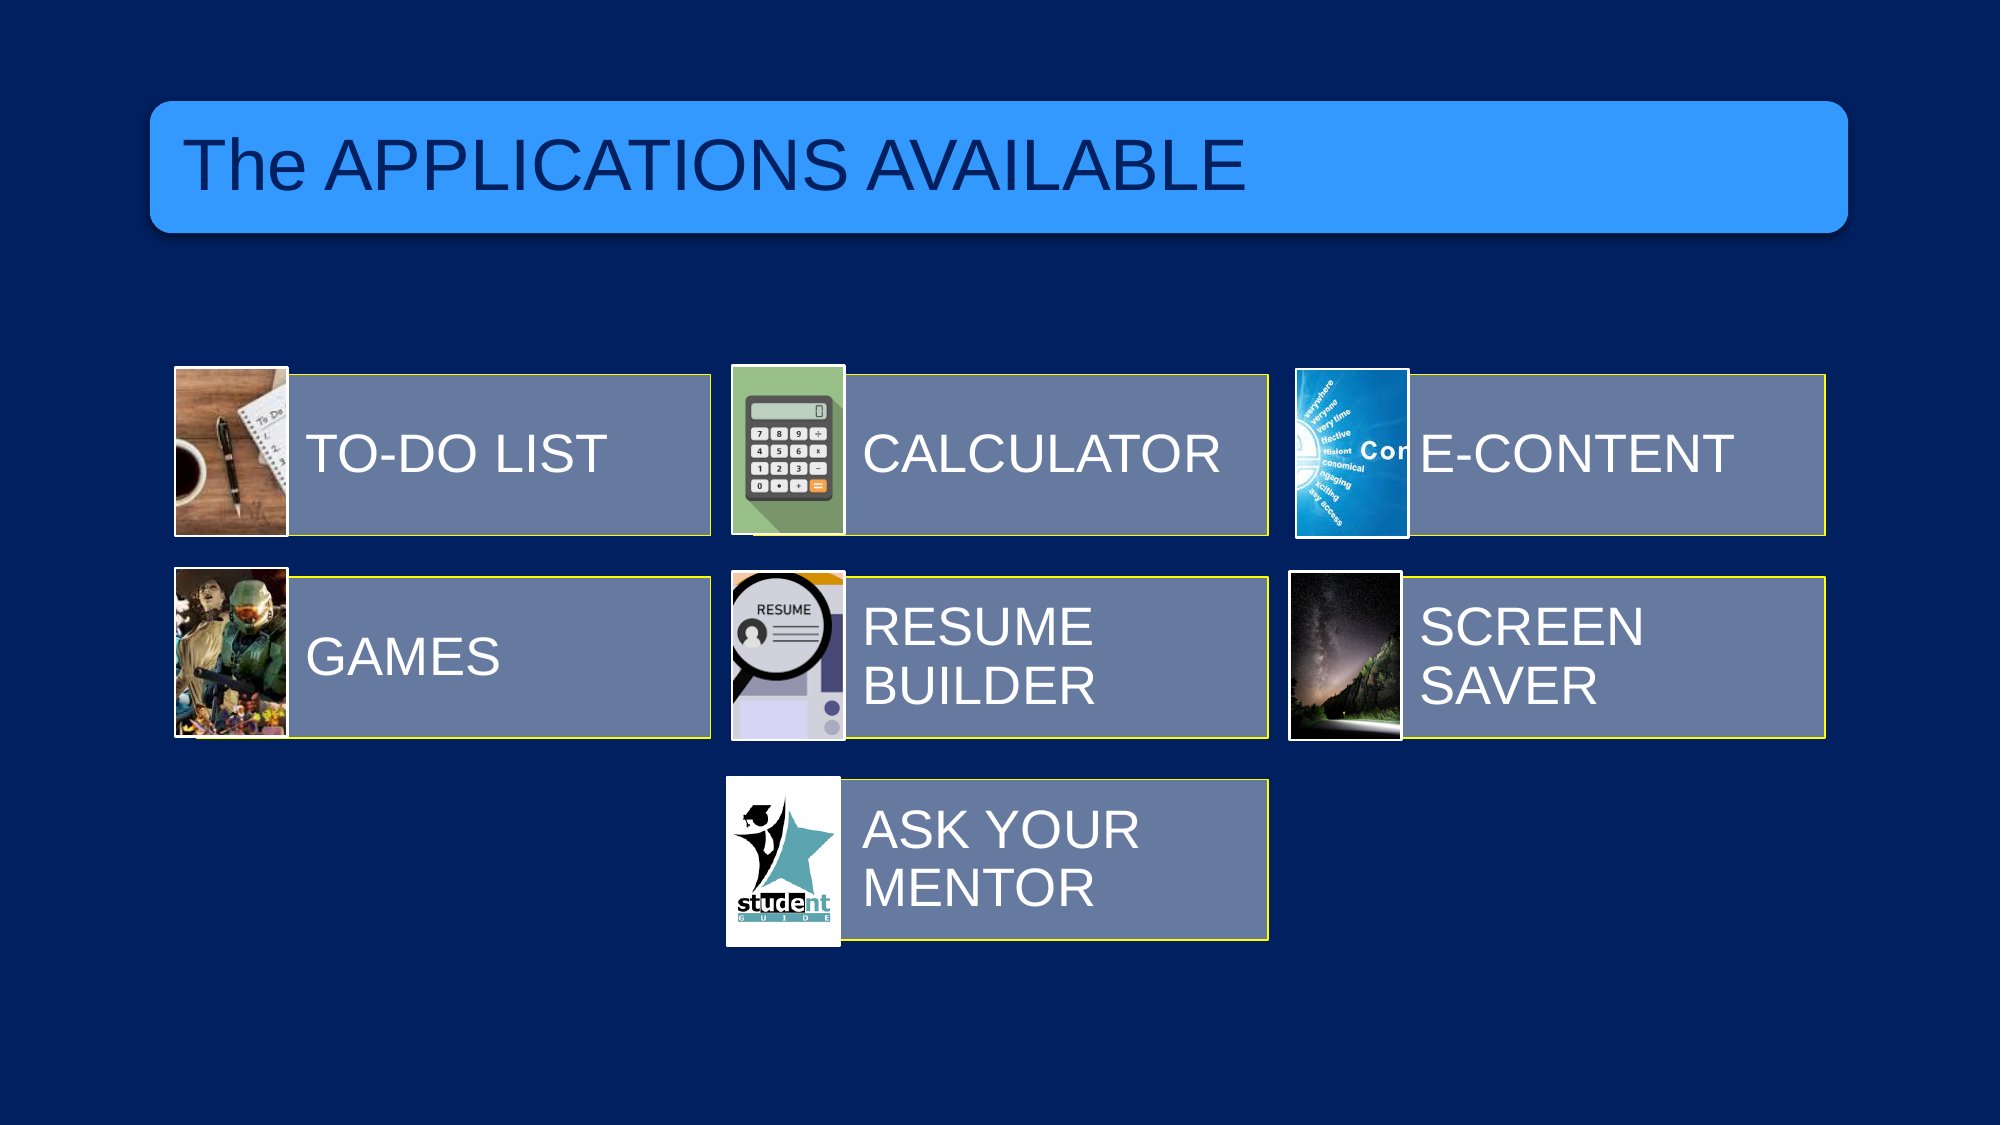

The APPLICATIONS AVAILABLE
TO-DO LIST
CALCULATOR
E-CONTENT
GAMES
RESUME BUILDER
SCREEN SAVER
ASK YOUR MENTOR